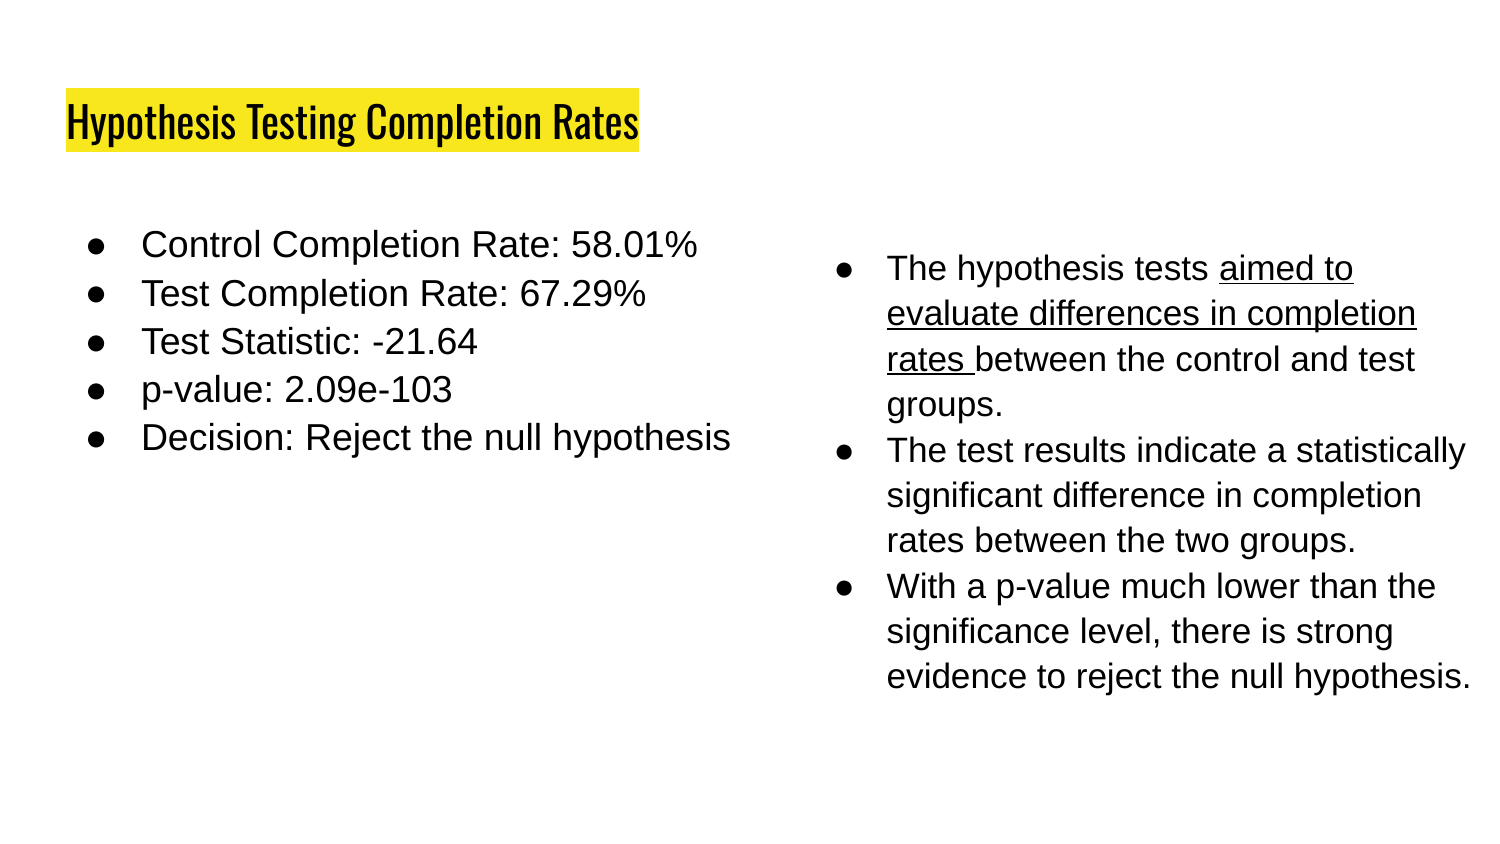

# Hypothesis Testing Completion Rates

Control Completion Rate: 58.01%
Test Completion Rate: 67.29%
Test Statistic: -21.64
p-value: 2.09e-103
Decision: Reject the null hypothesis
The hypothesis tests aimed to evaluate differences in completion rates between the control and test groups.
The test results indicate a statistically significant difference in completion rates between the two groups.
With a p-value much lower than the significance level, there is strong evidence to reject the null hypothesis.